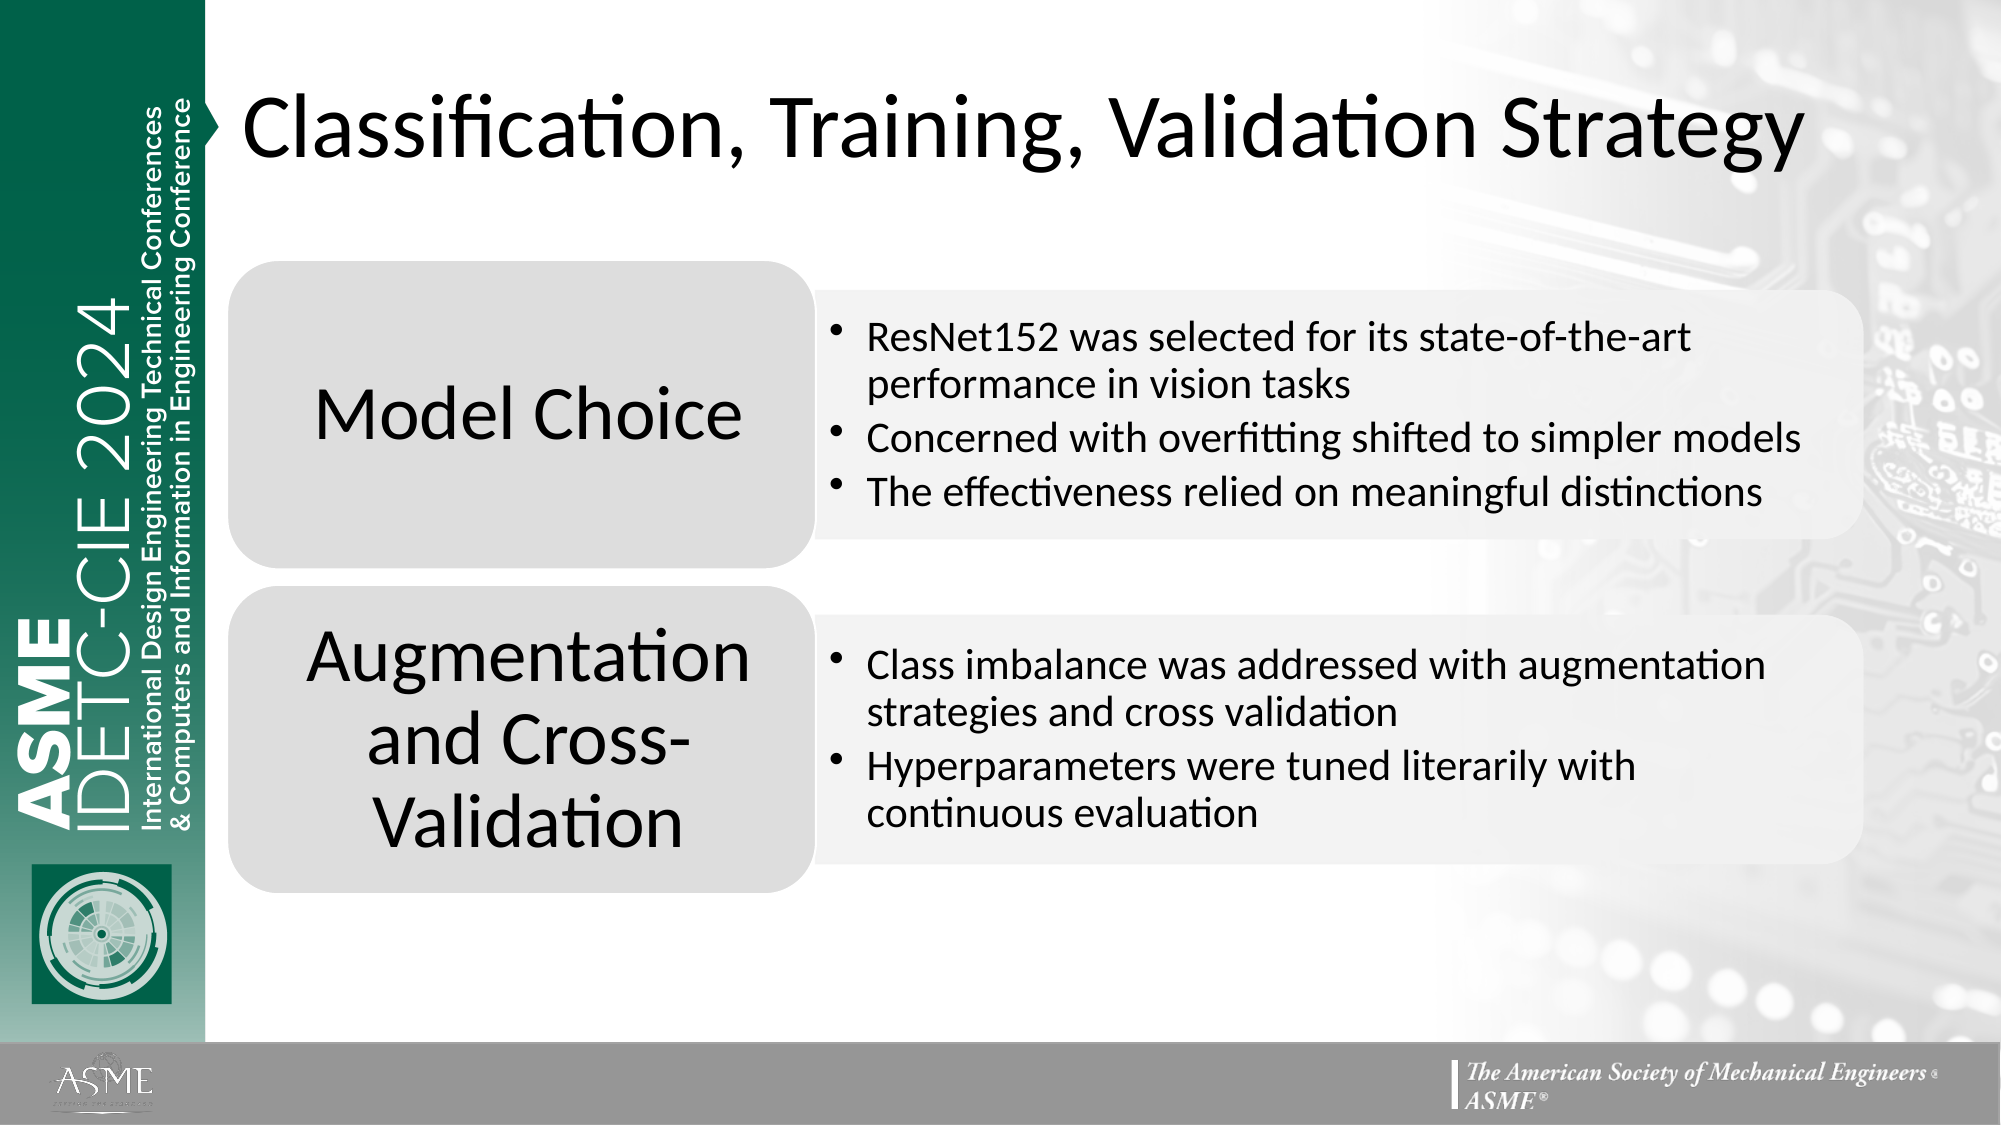

# Classification, Training, Validation Strategy
ResNet152 was selected for its state-of-the-art performance in vision tasks
Concerned with overfitting shifted to simpler models
The effectiveness relied on meaningful distinctions
Model Choice
Class imbalance was addressed with augmentation strategies and cross validation
Hyperparameters were tuned literarily with continuous evaluation
Augmentation and Cross-Validation